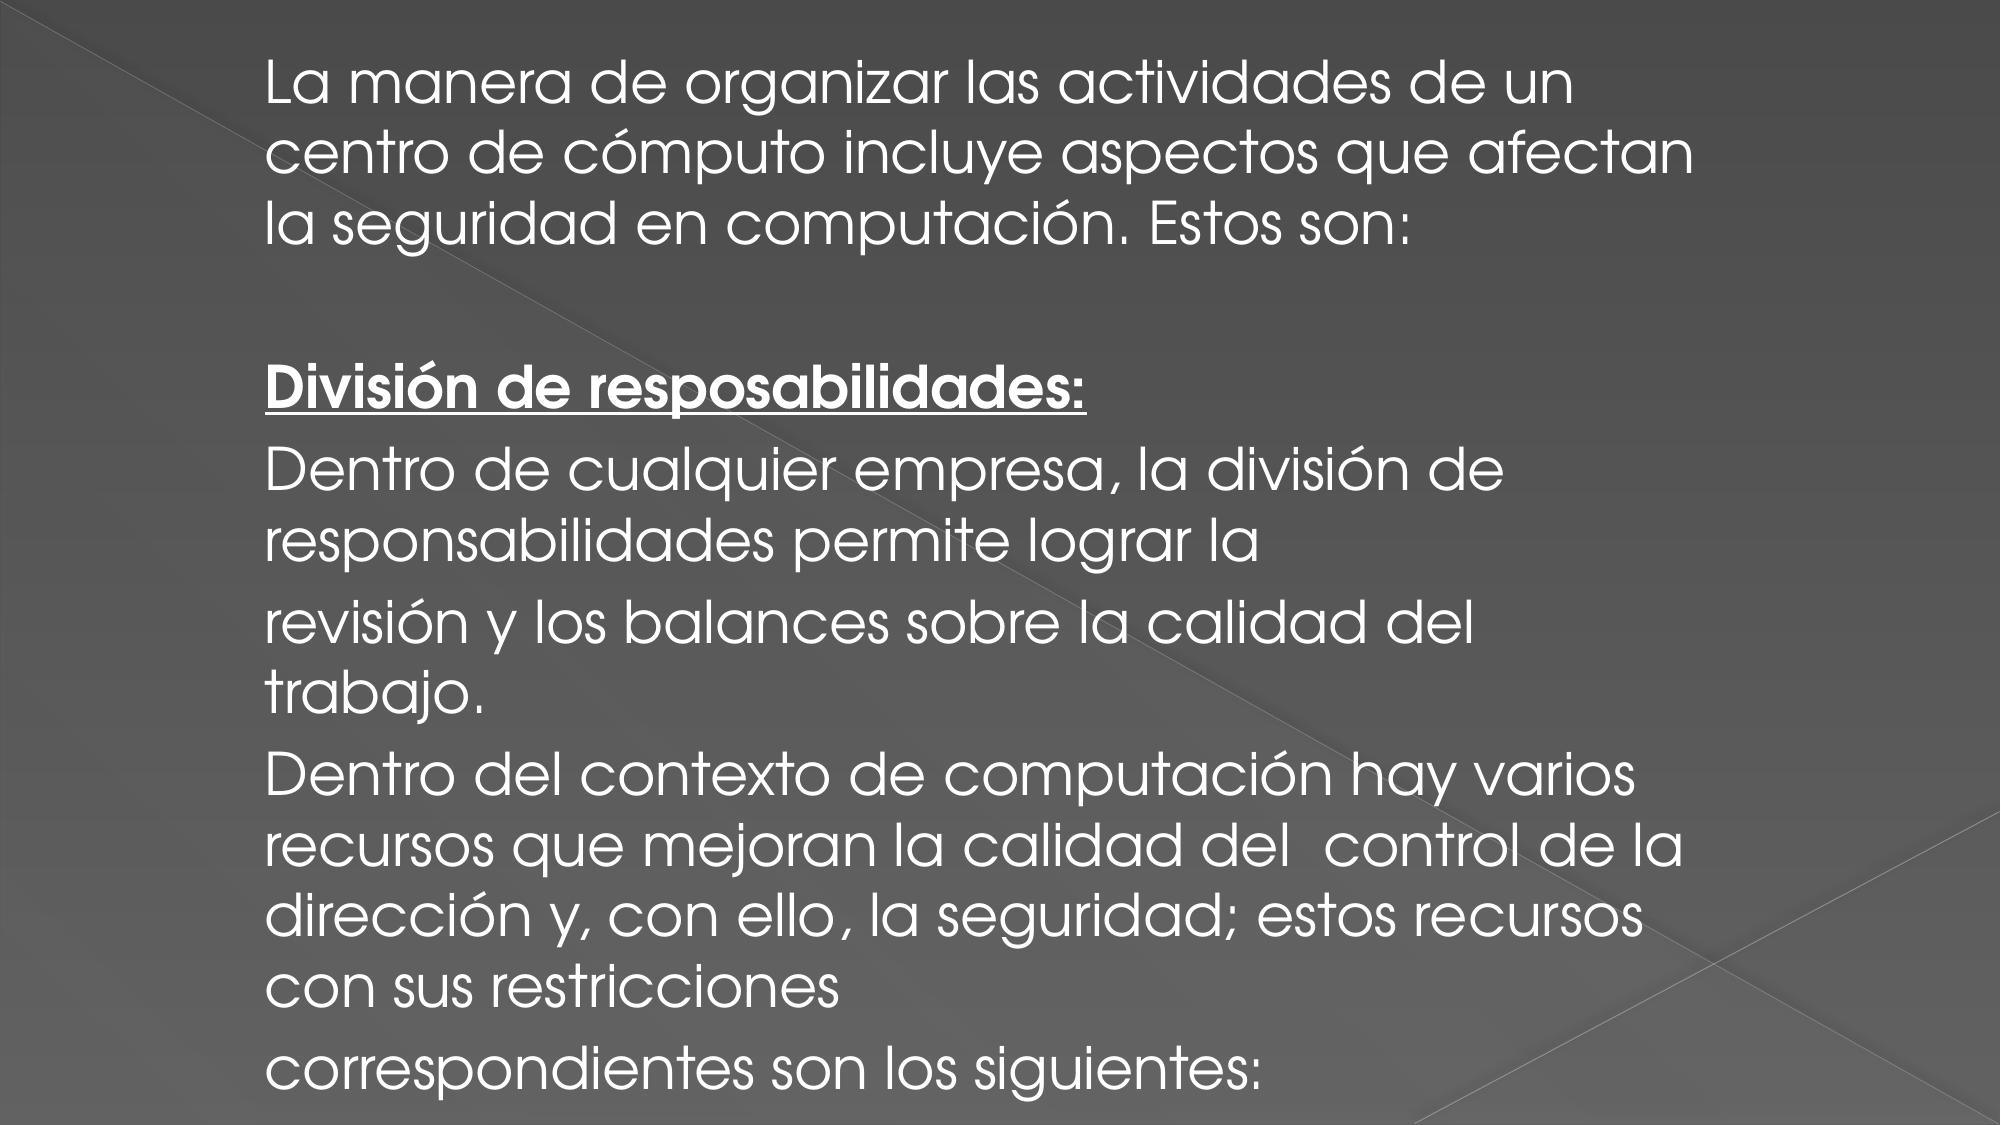

La manera de organizar las actividades de un centro de cómputo incluye aspectos que afectan la seguridad en computación. Estos son:

División de resposabilidades:
Dentro de cualquier empresa, la división de responsabilidades permite lograr la
revisión y los balances sobre la calidad del trabajo.
Dentro del contexto de computación hay varios recursos que mejoran la calidad del  control de la dirección y, con ello, la seguridad; estos recursos con sus restricciones
correspondientes son los siguientes: